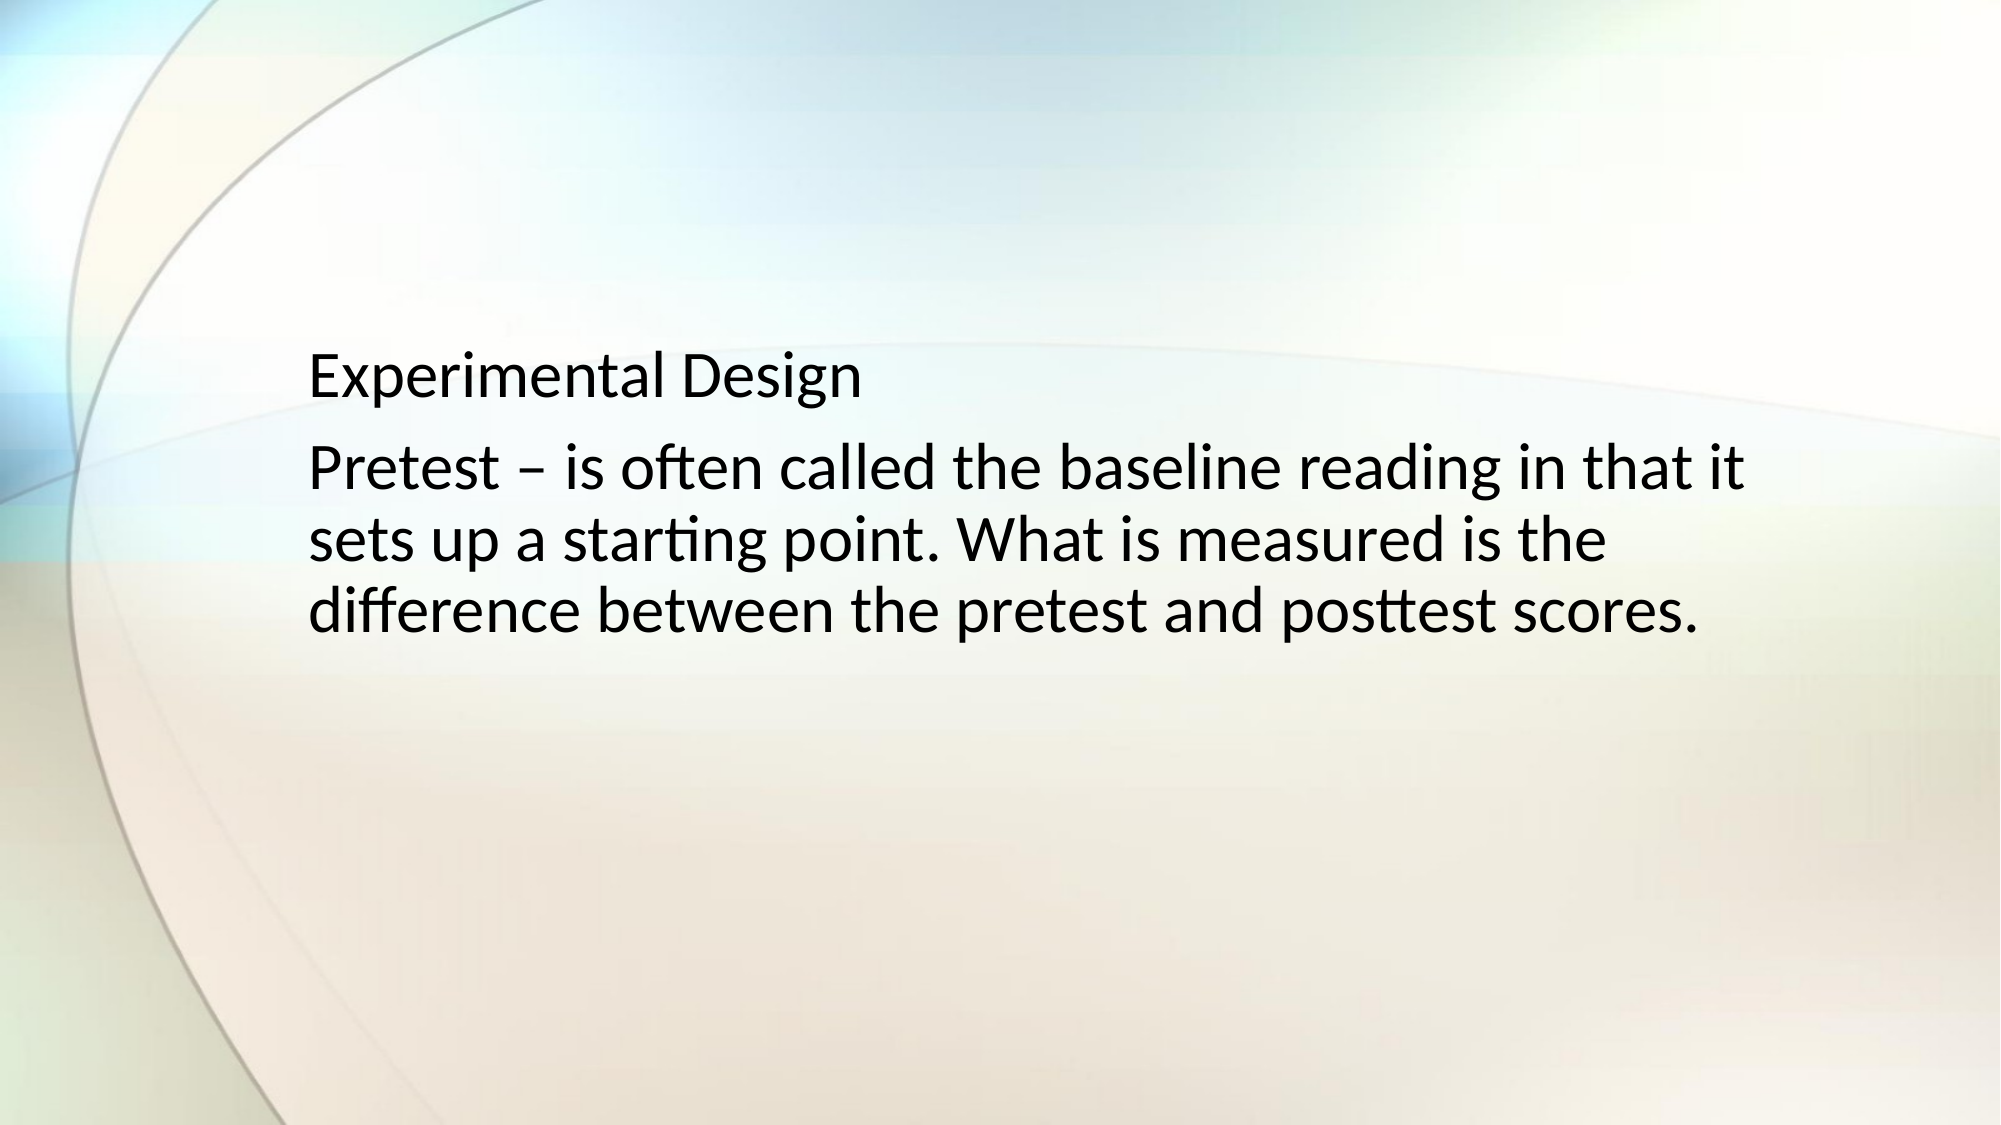

#
Experimental Design
Pretest – is often called the baseline reading in that it sets up a starting point. What is measured is the difference between the pretest and posttest scores.